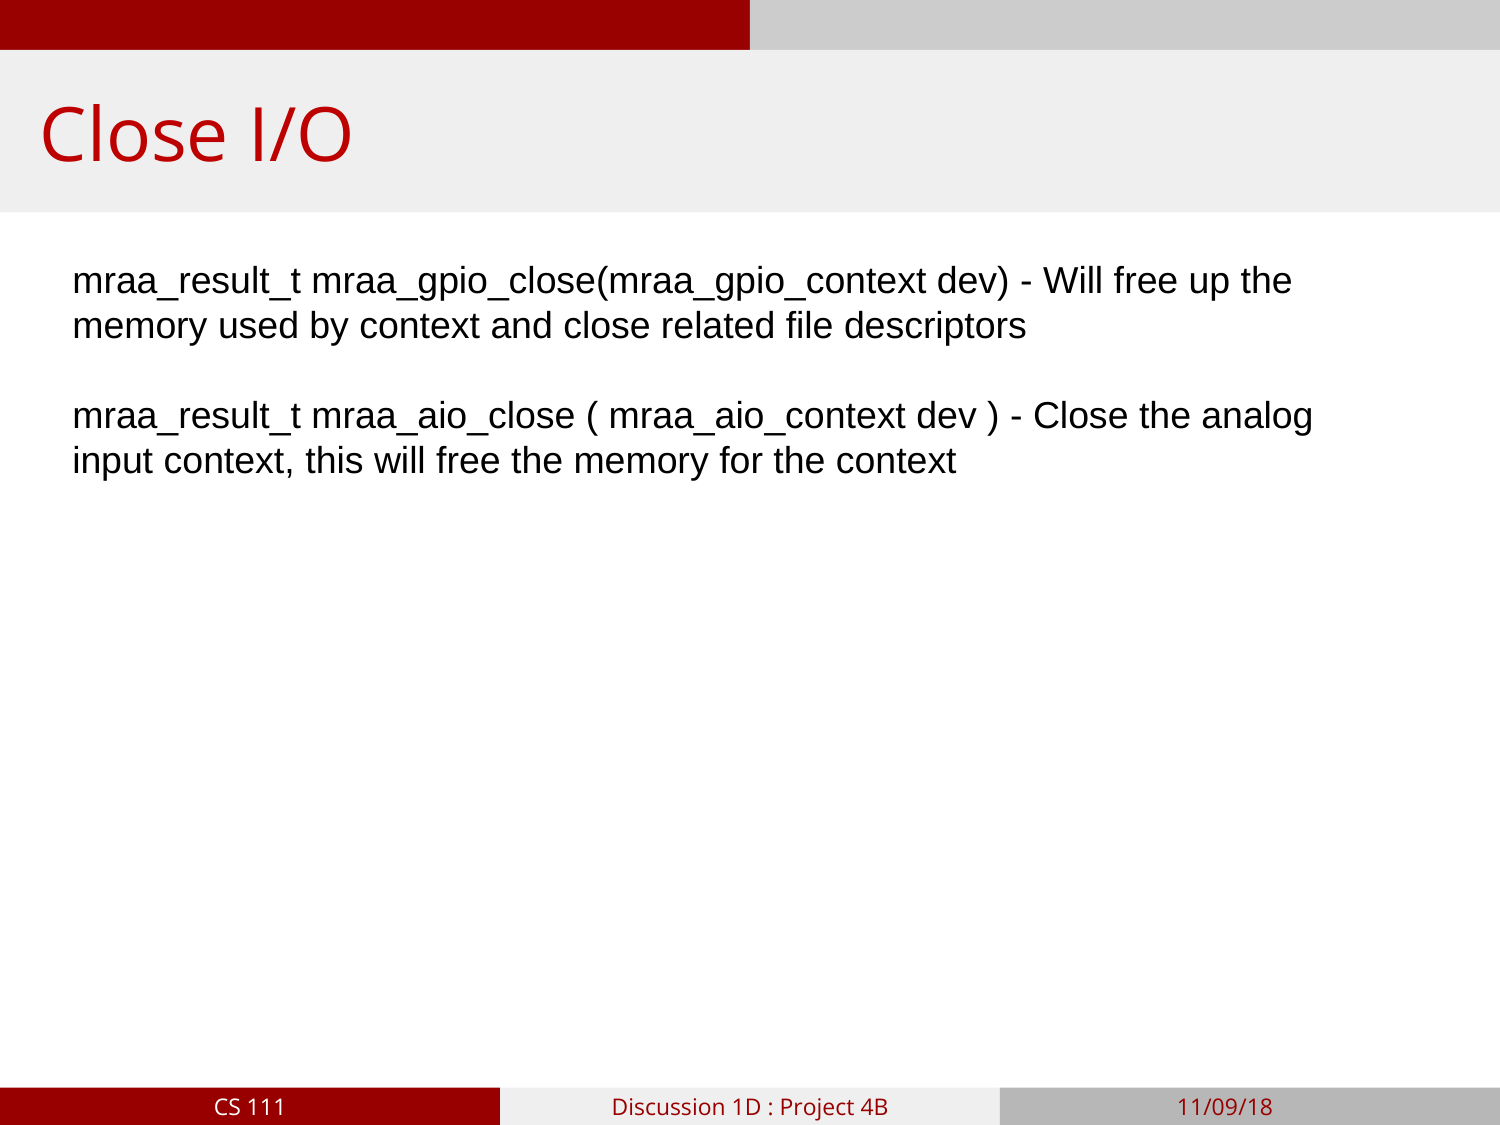

# Close I/O
mraa_result_t mraa_gpio_close(mraa_gpio_context dev) - Will free up the memory used by context and close related file descriptors

mraa_result_t mraa_aio_close ( mraa_aio_context dev ) - Close the analog input context, this will free the memory for the context